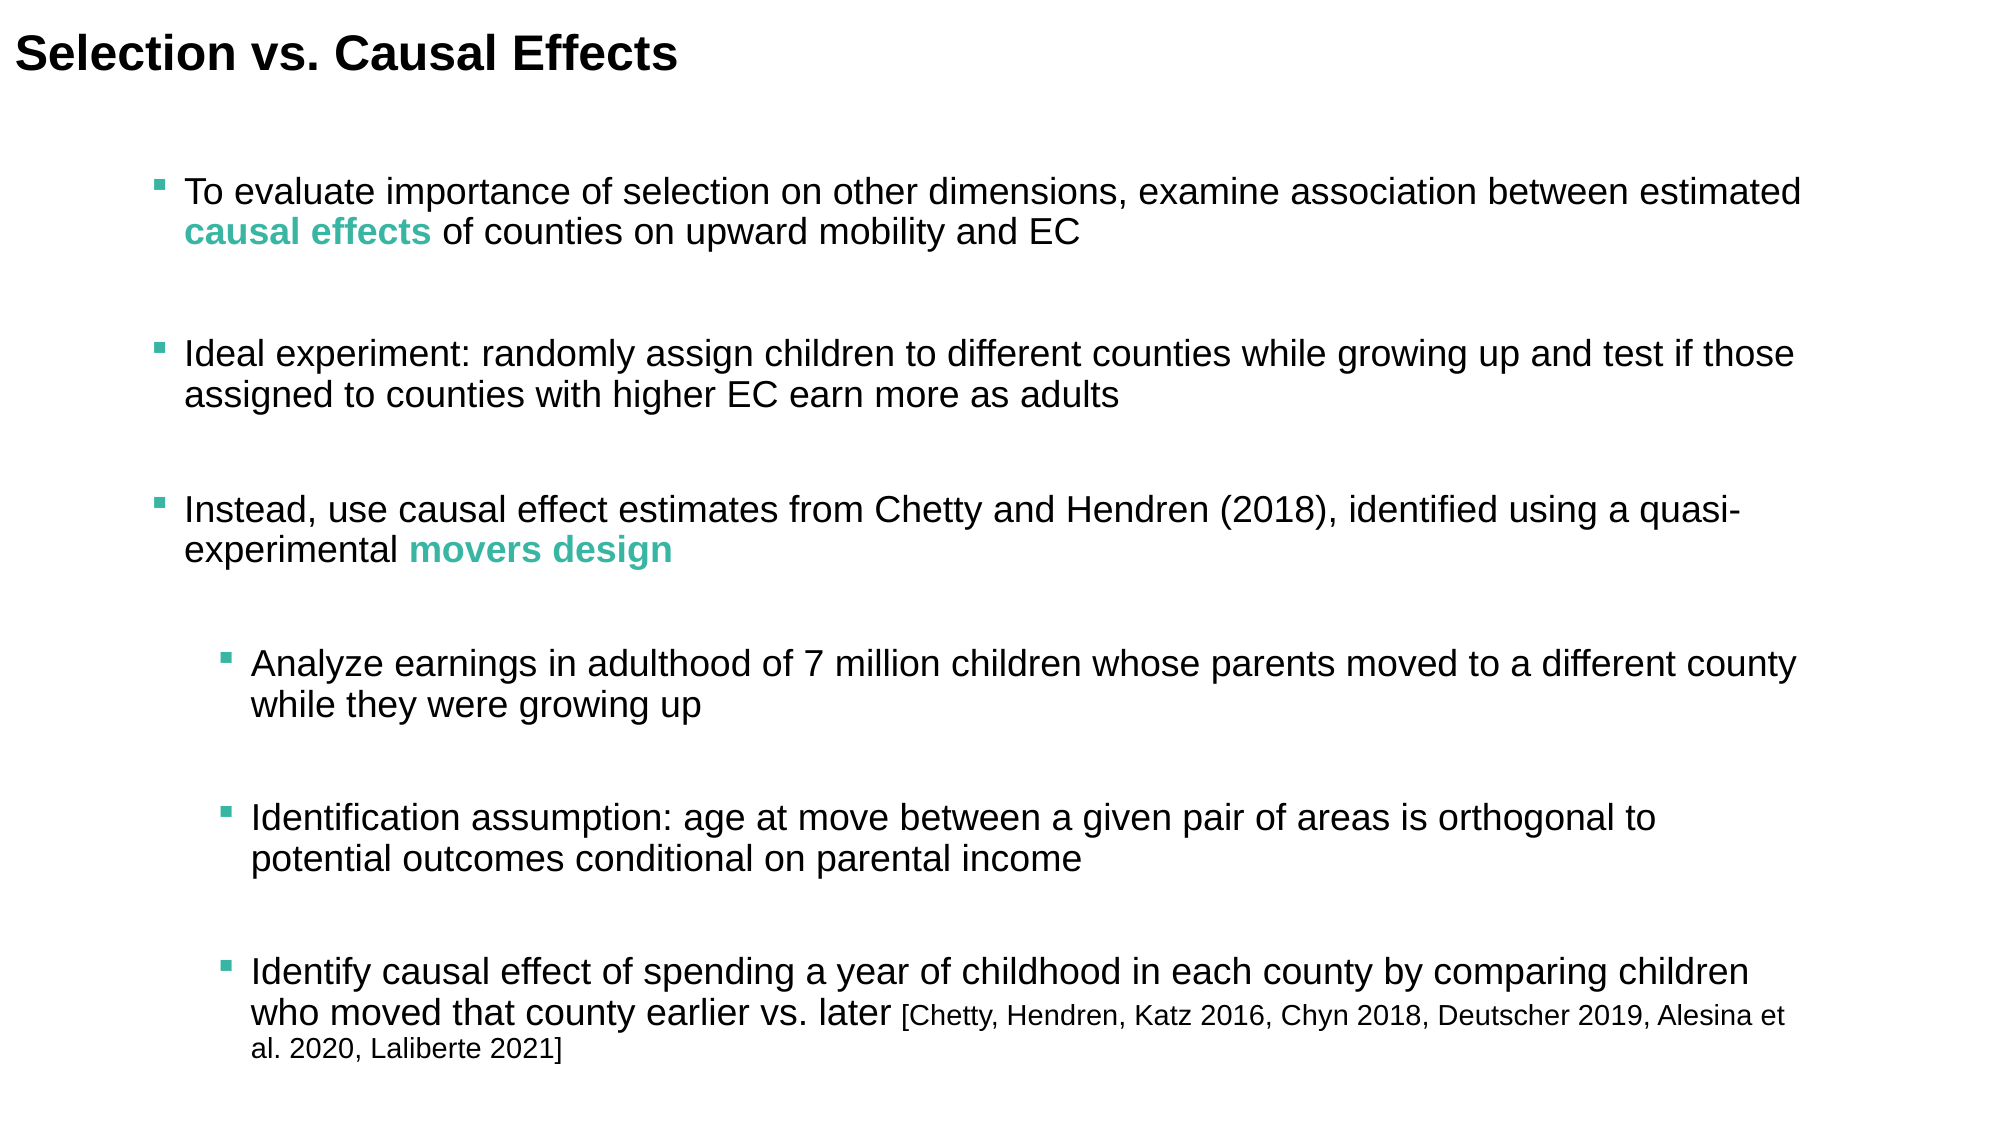

Selection vs. Causal Effects

To evaluate importance of selection on other dimensions, examine association between estimated causal effects of counties on upward mobility and EC

Ideal experiment: randomly assign children to different counties while growing up and test if those assigned to counties with higher EC earn more as adults

Instead, use causal effect estimates from Chetty and Hendren (2018), identified using a quasi-experimental movers design

Analyze earnings in adulthood of 7 million children whose parents moved to a different county while they were growing up

Identification assumption: age at move between a given pair of areas is orthogonal to potential outcomes conditional on parental income

Identify causal effect of spending a year of childhood in each county by comparing children who moved that county earlier vs. later [Chetty, Hendren, Katz 2016, Chyn 2018, Deutscher 2019, Alesina et al. 2020, Laliberte 2021]